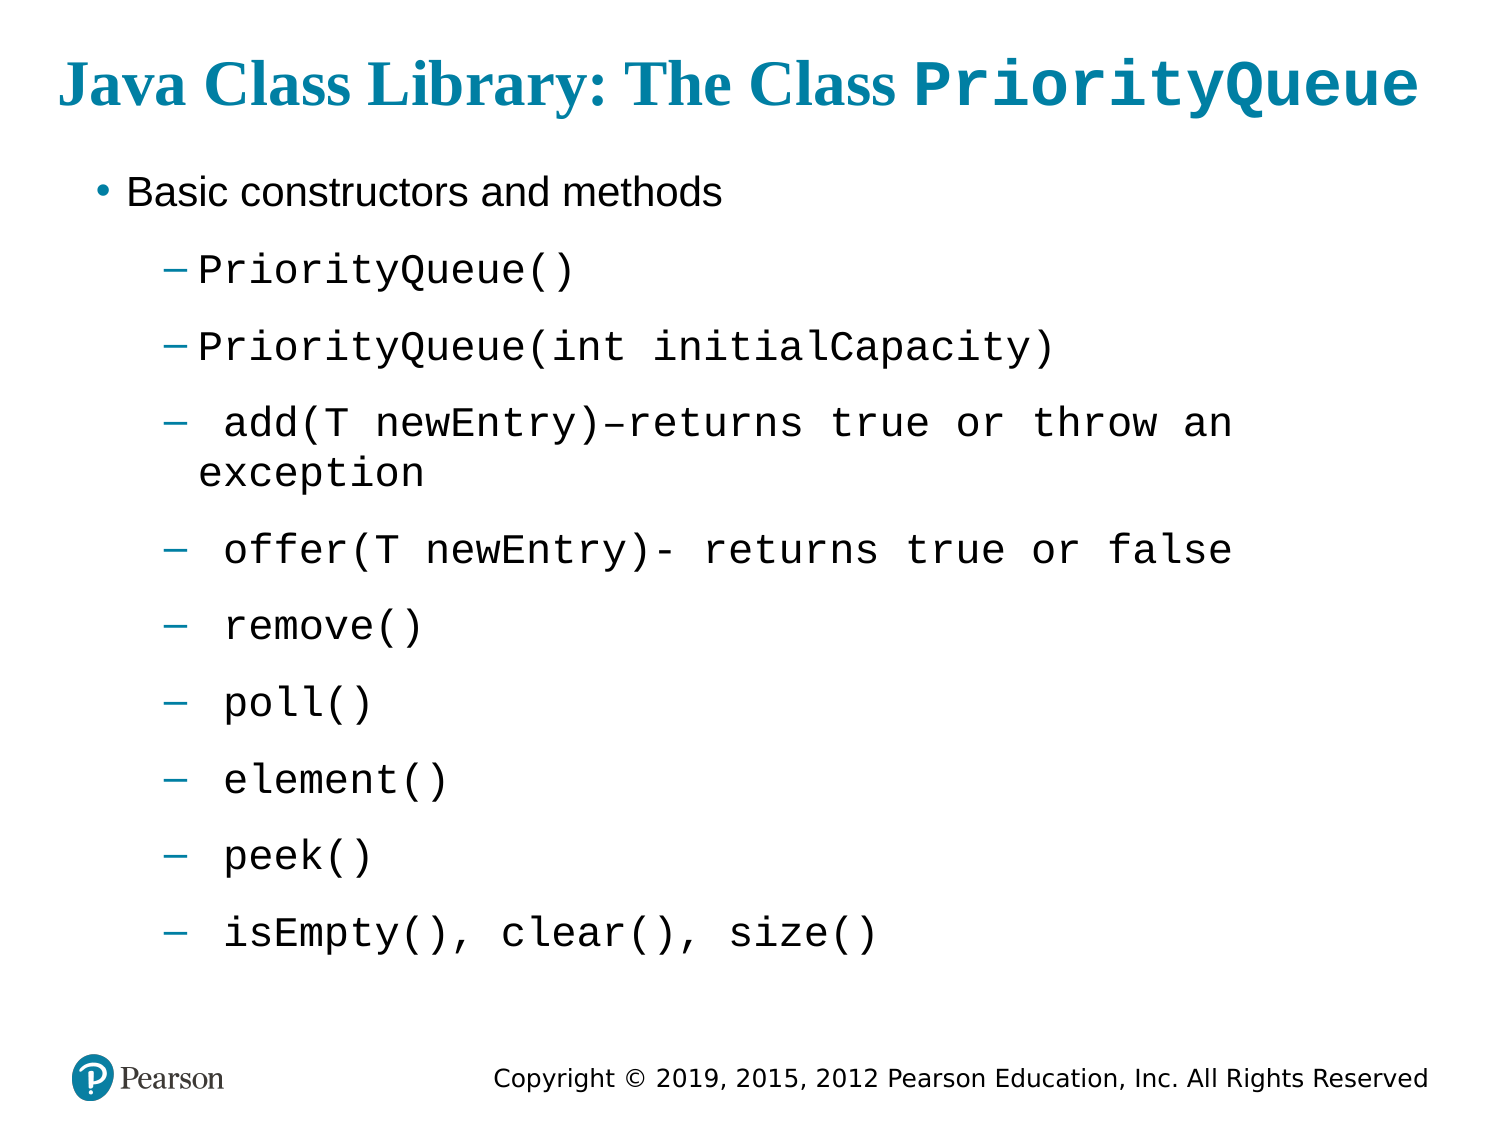

# Java Class Library: The Class PriorityQueue
Basic constructors and methods
PriorityQueue()
PriorityQueue(int initialCapacity)
 add(T newEntry)–returns true or throw an exception
 offer(T newEntry)- returns true or false
 remove()
 poll()
 element()
 peek()
 isEmpty(), clear(), size()
31